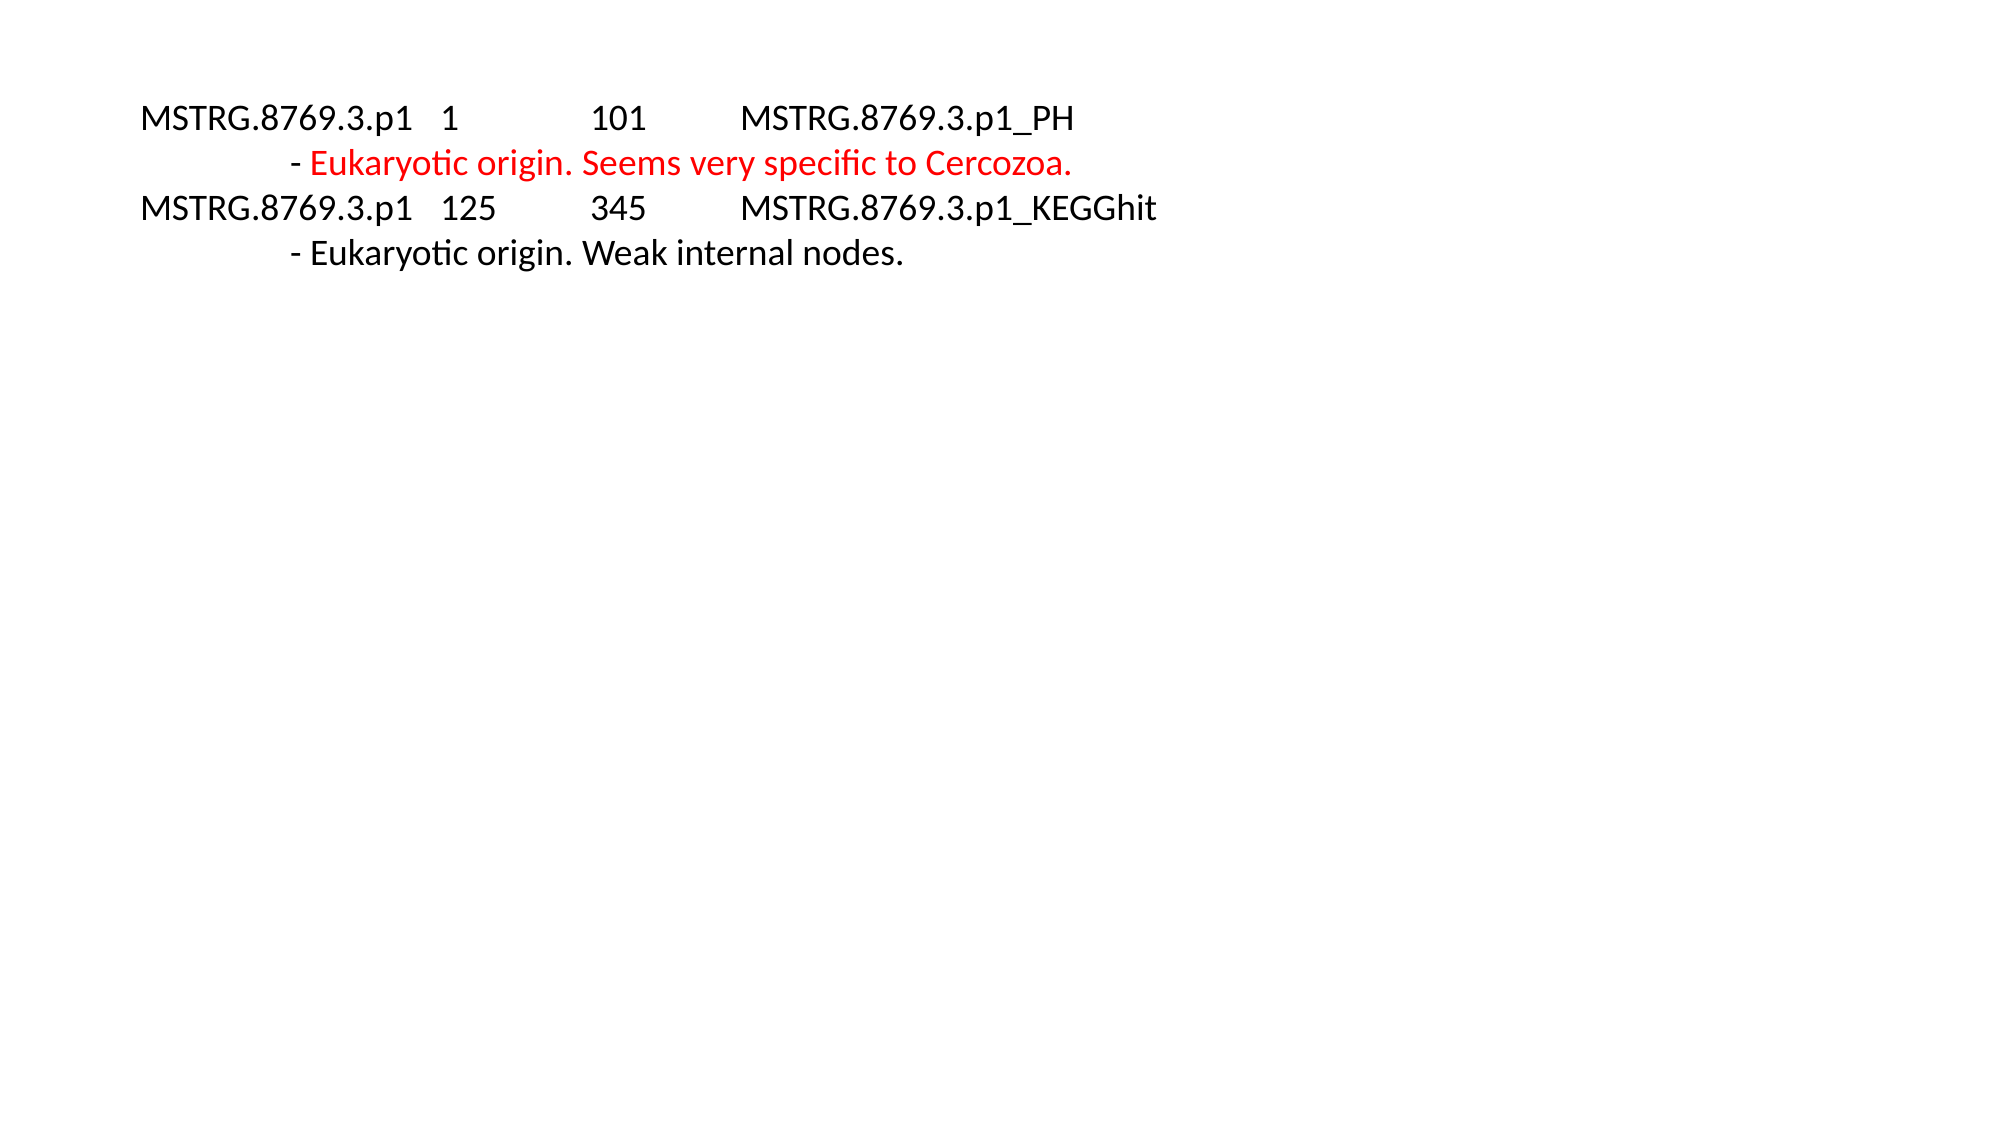

MSTRG.8769.3.p1	1      	101    	MSTRG.8769.3.p1_PH
	- Eukaryotic origin. Seems very specific to Cercozoa.
MSTRG.8769.3.p1	125    	345    	MSTRG.8769.3.p1_KEGGhit
	- Eukaryotic origin. Weak internal nodes.